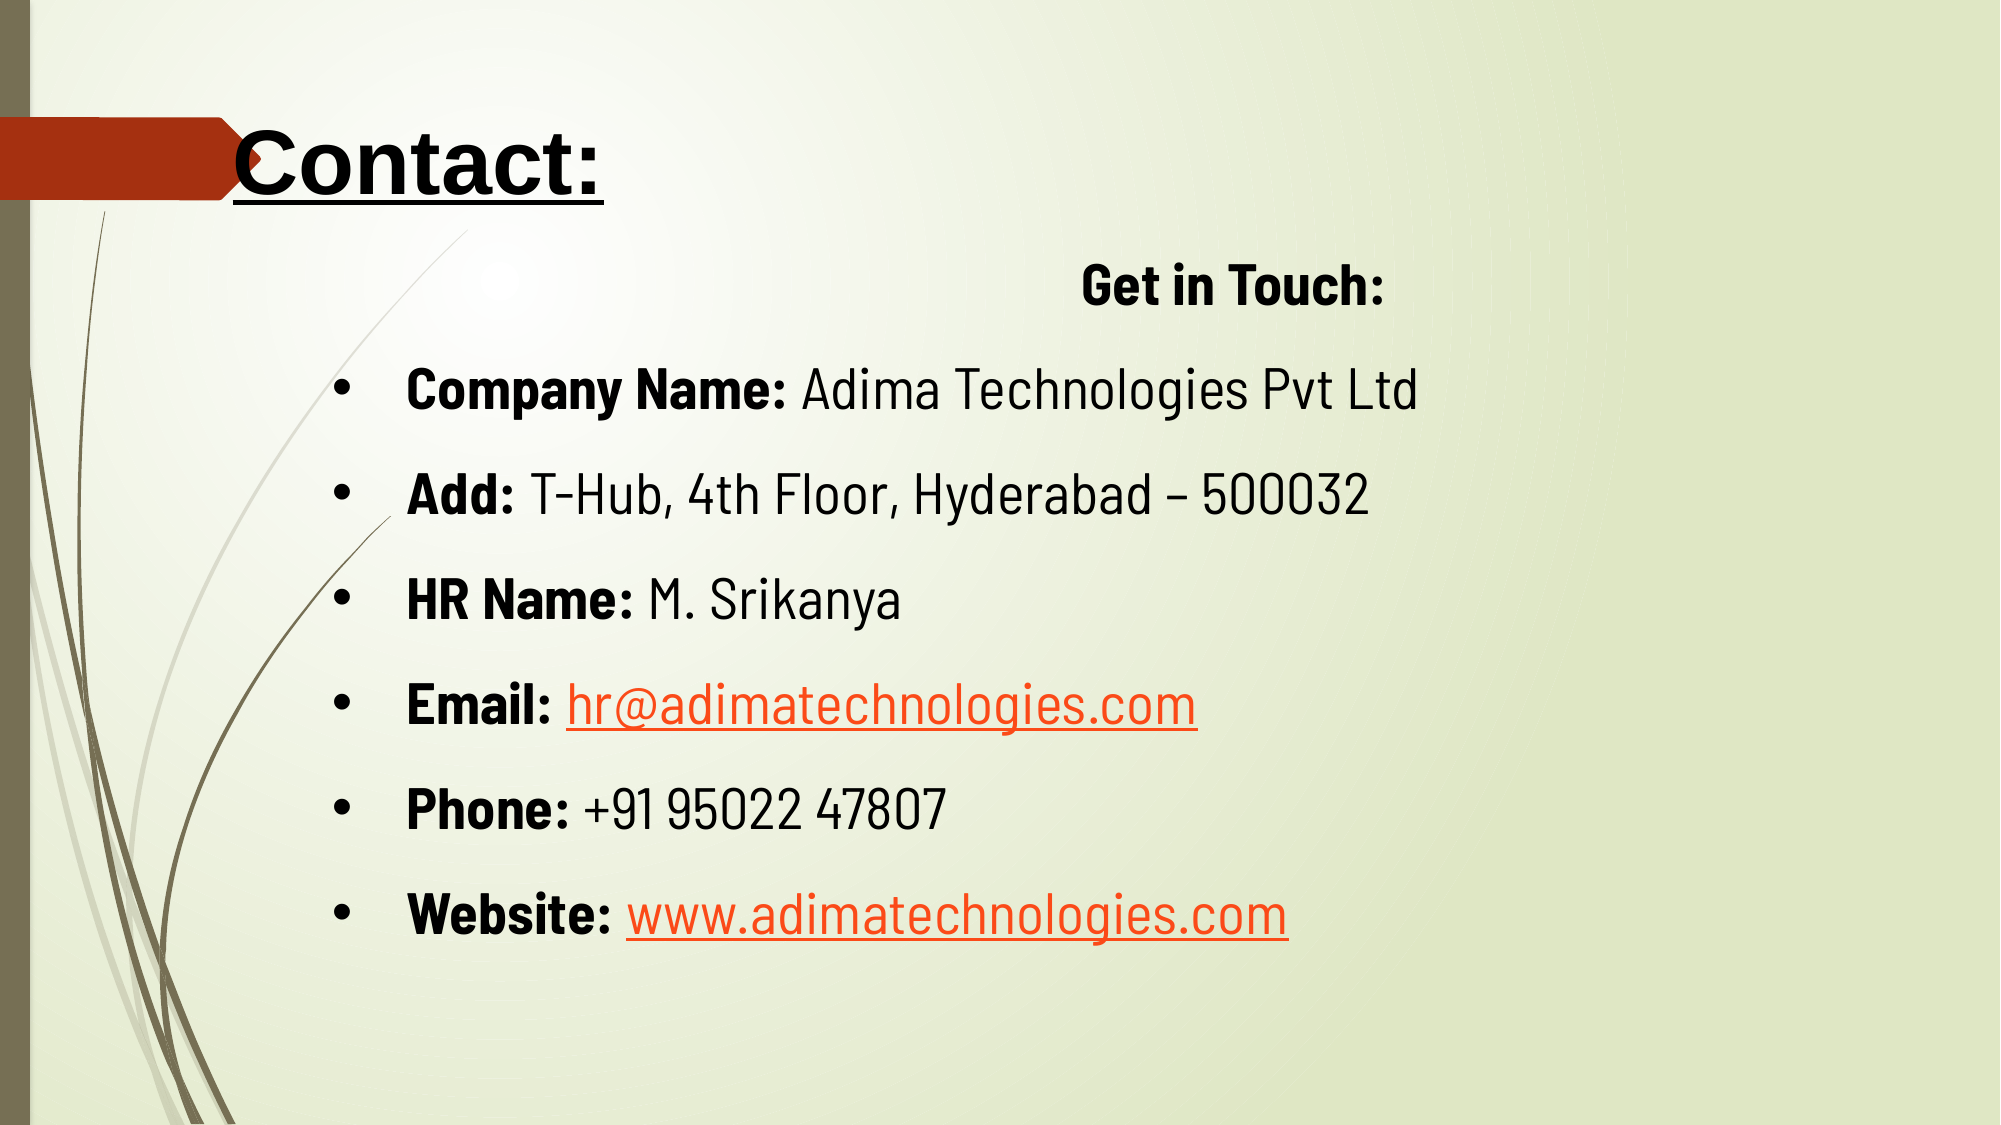

Contact:
					Get in Touch:
Company Name: Adima Technologies Pvt Ltd
Add: T-Hub, 4th Floor, Hyderabad – 500032
HR Name: M. Srikanya
Email: hr@adimatechnologies.com
Phone: +91 95022 47807
Website: www.adimatechnologies.com